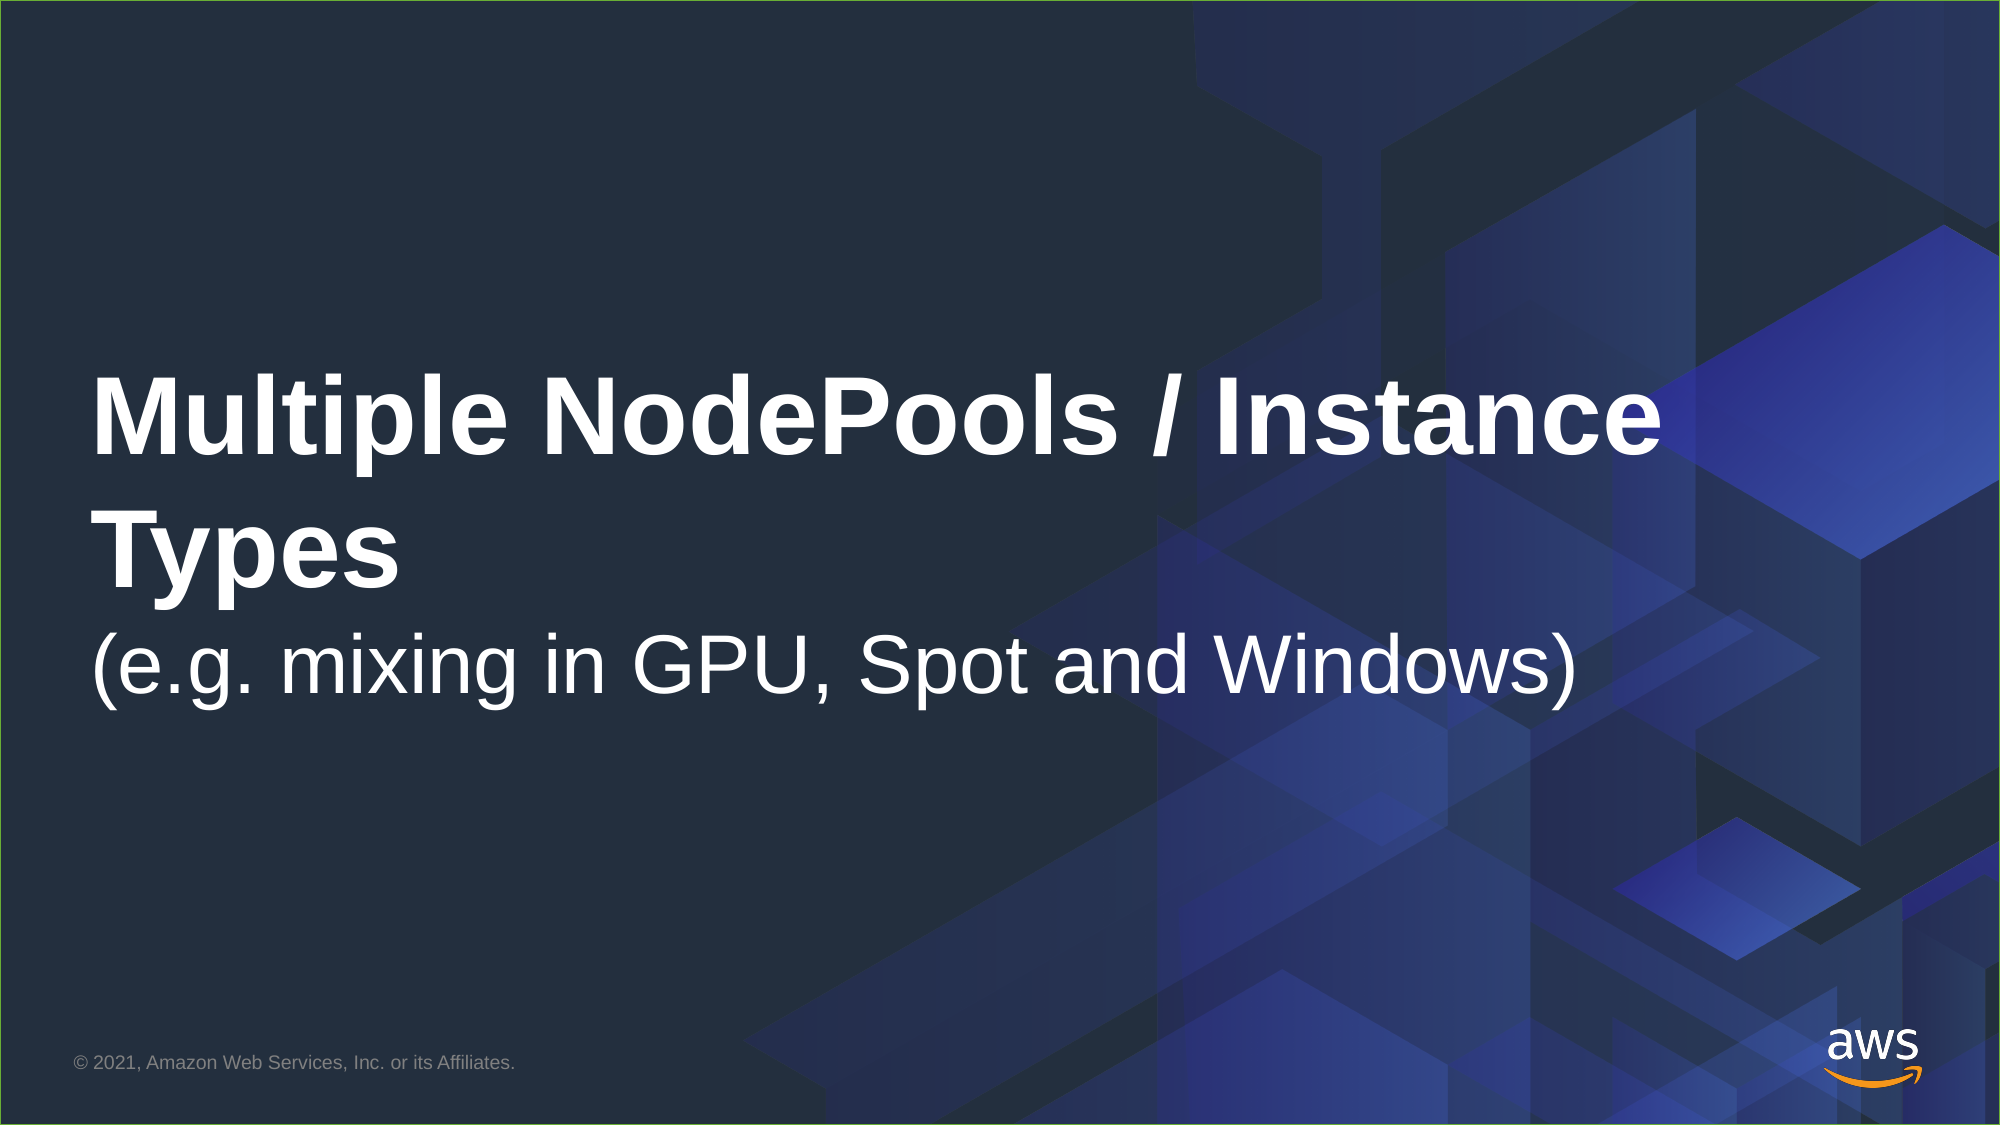

# Multiple NodePools / Instance Types (e.g. mixing in GPU, Spot and Windows)